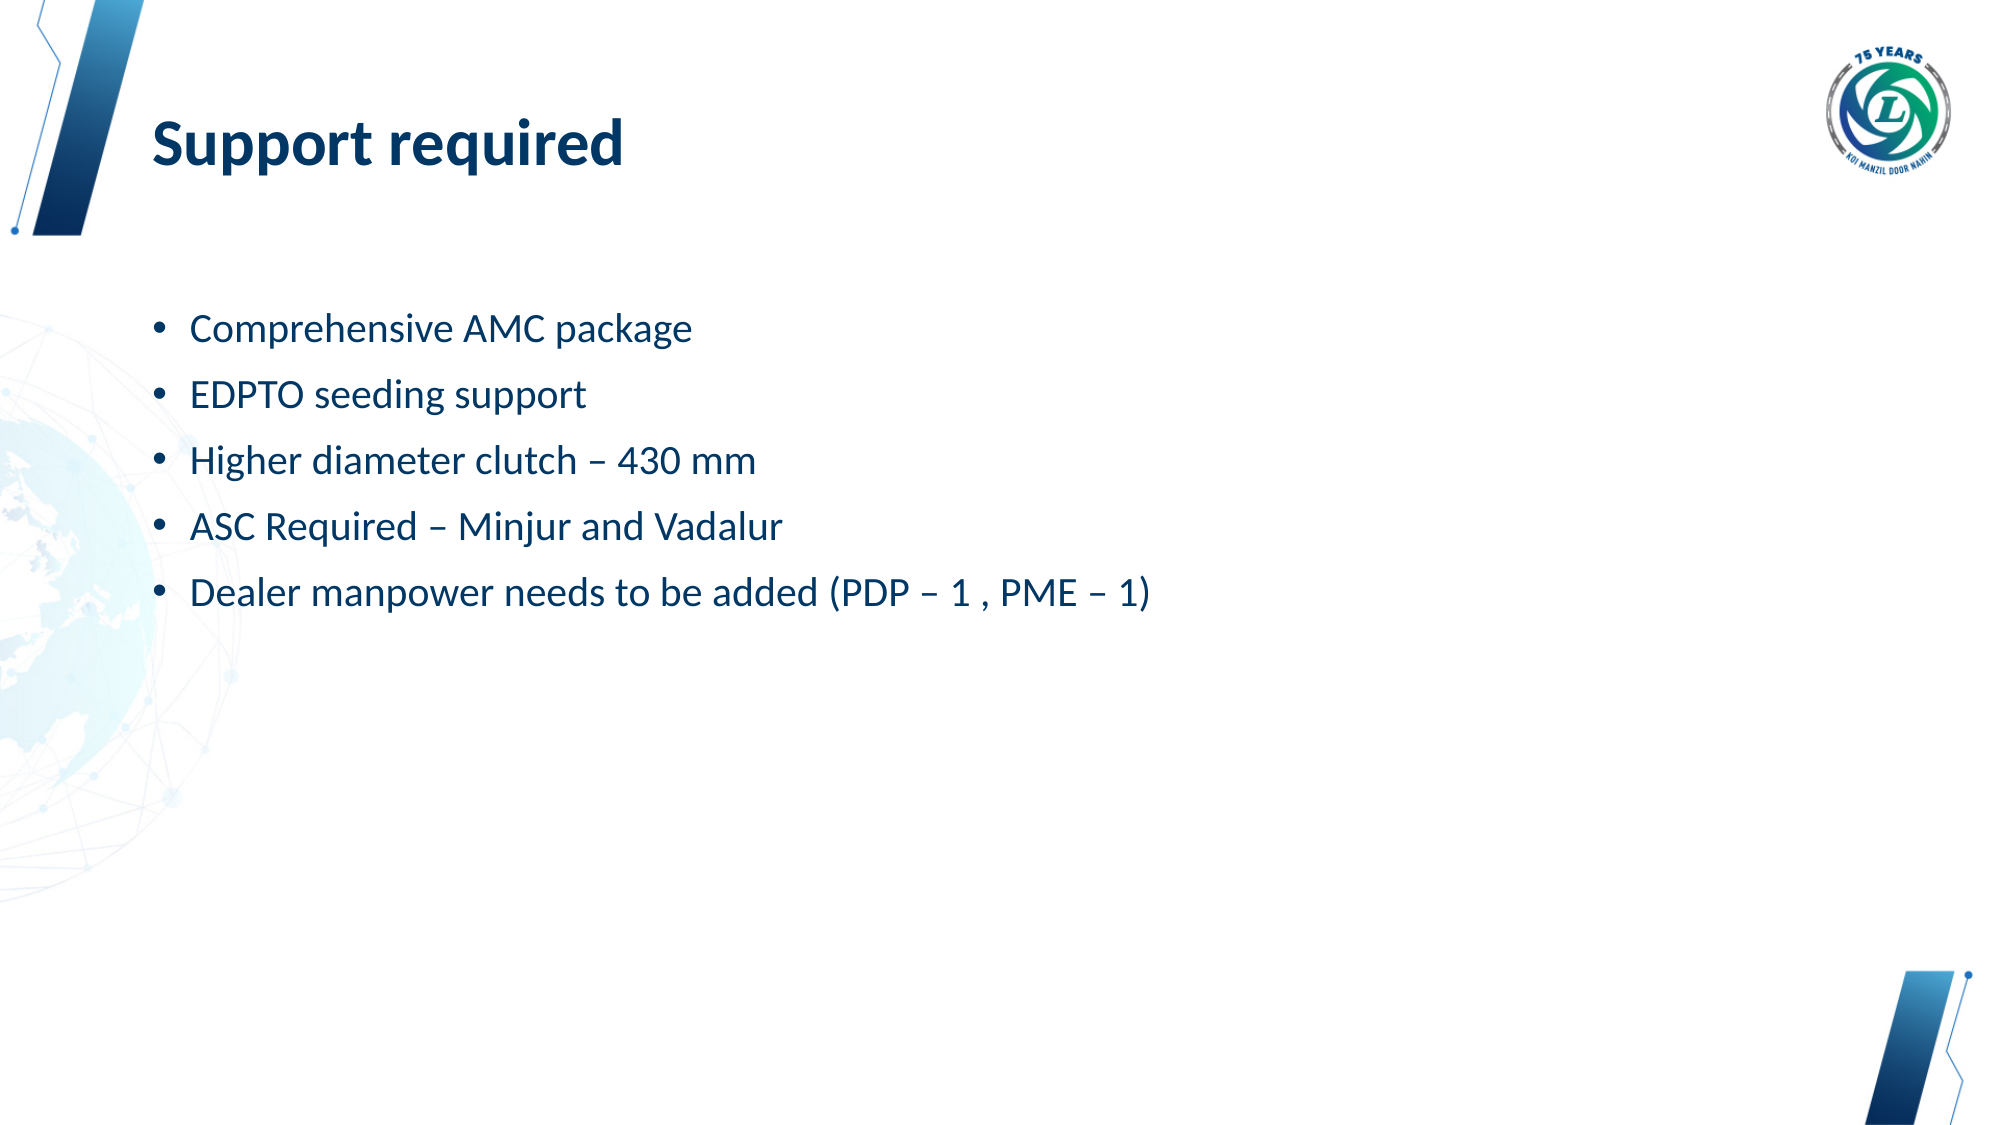

# Support required
Comprehensive AMC package
EDPTO seeding support
Higher diameter clutch – 430 mm
ASC Required – Minjur and Vadalur
Dealer manpower needs to be added (PDP – 1 , PME – 1)